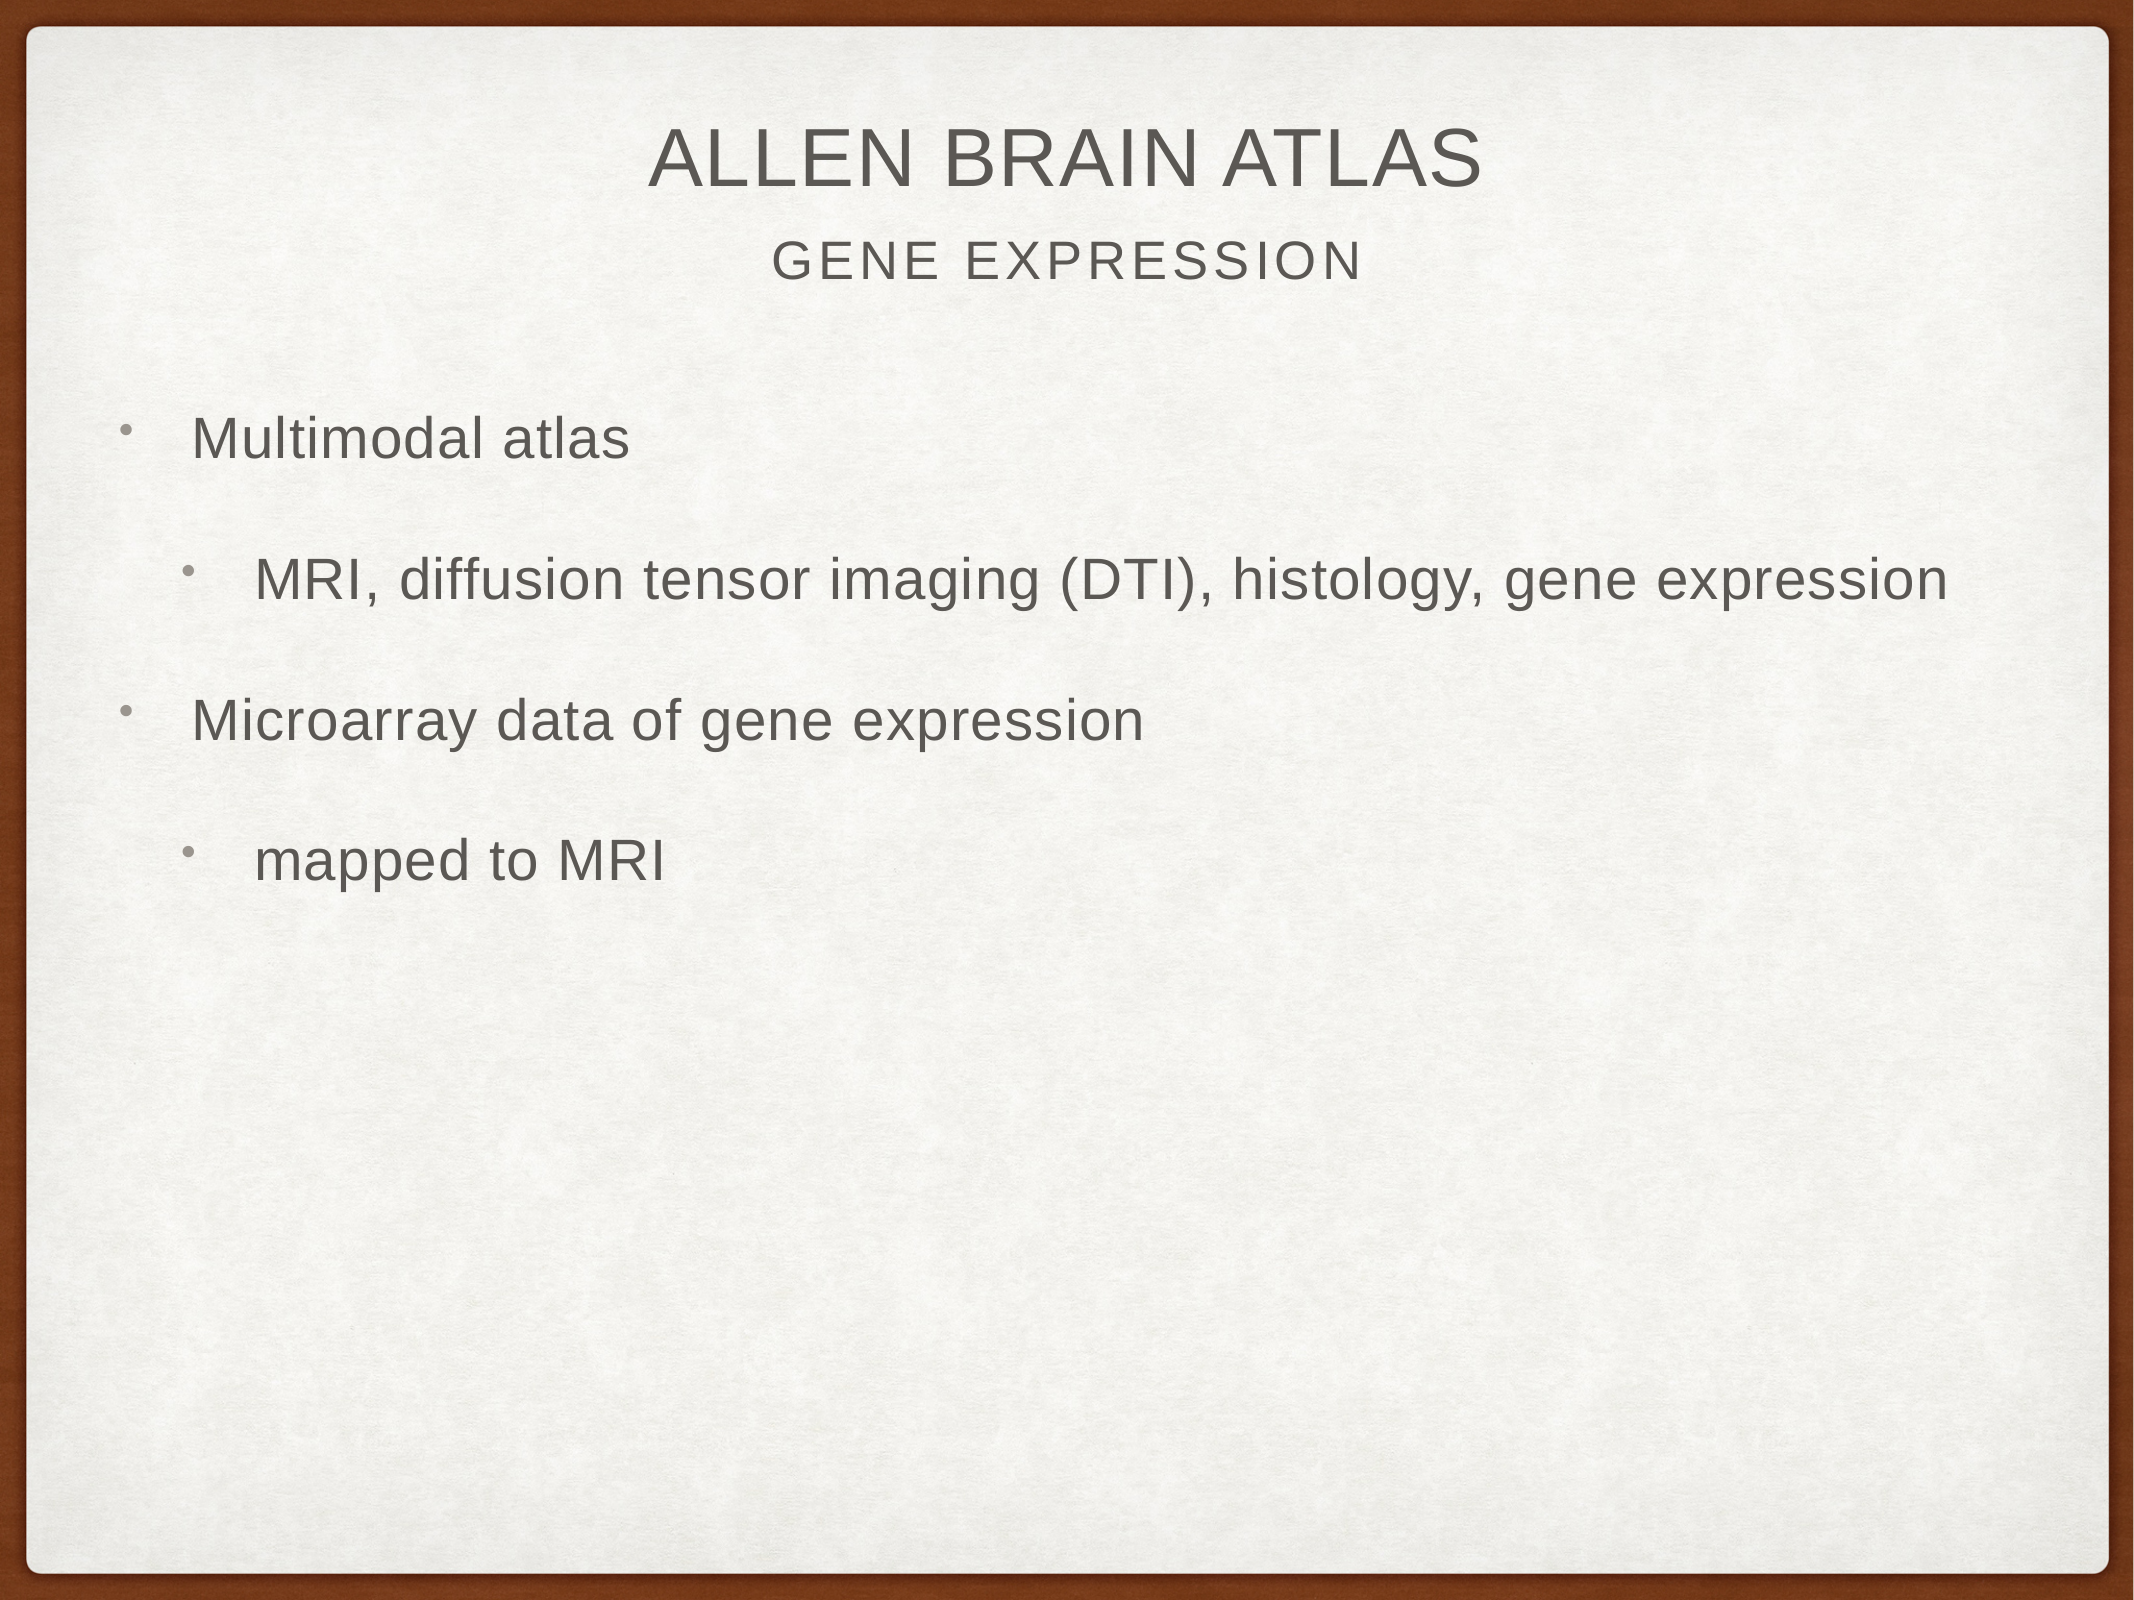

# Allen Brain Atlas
Gene expression
Multimodal atlas
MRI, diffusion tensor imaging (DTI), histology, gene expression
Microarray data of gene expression
mapped to MRI